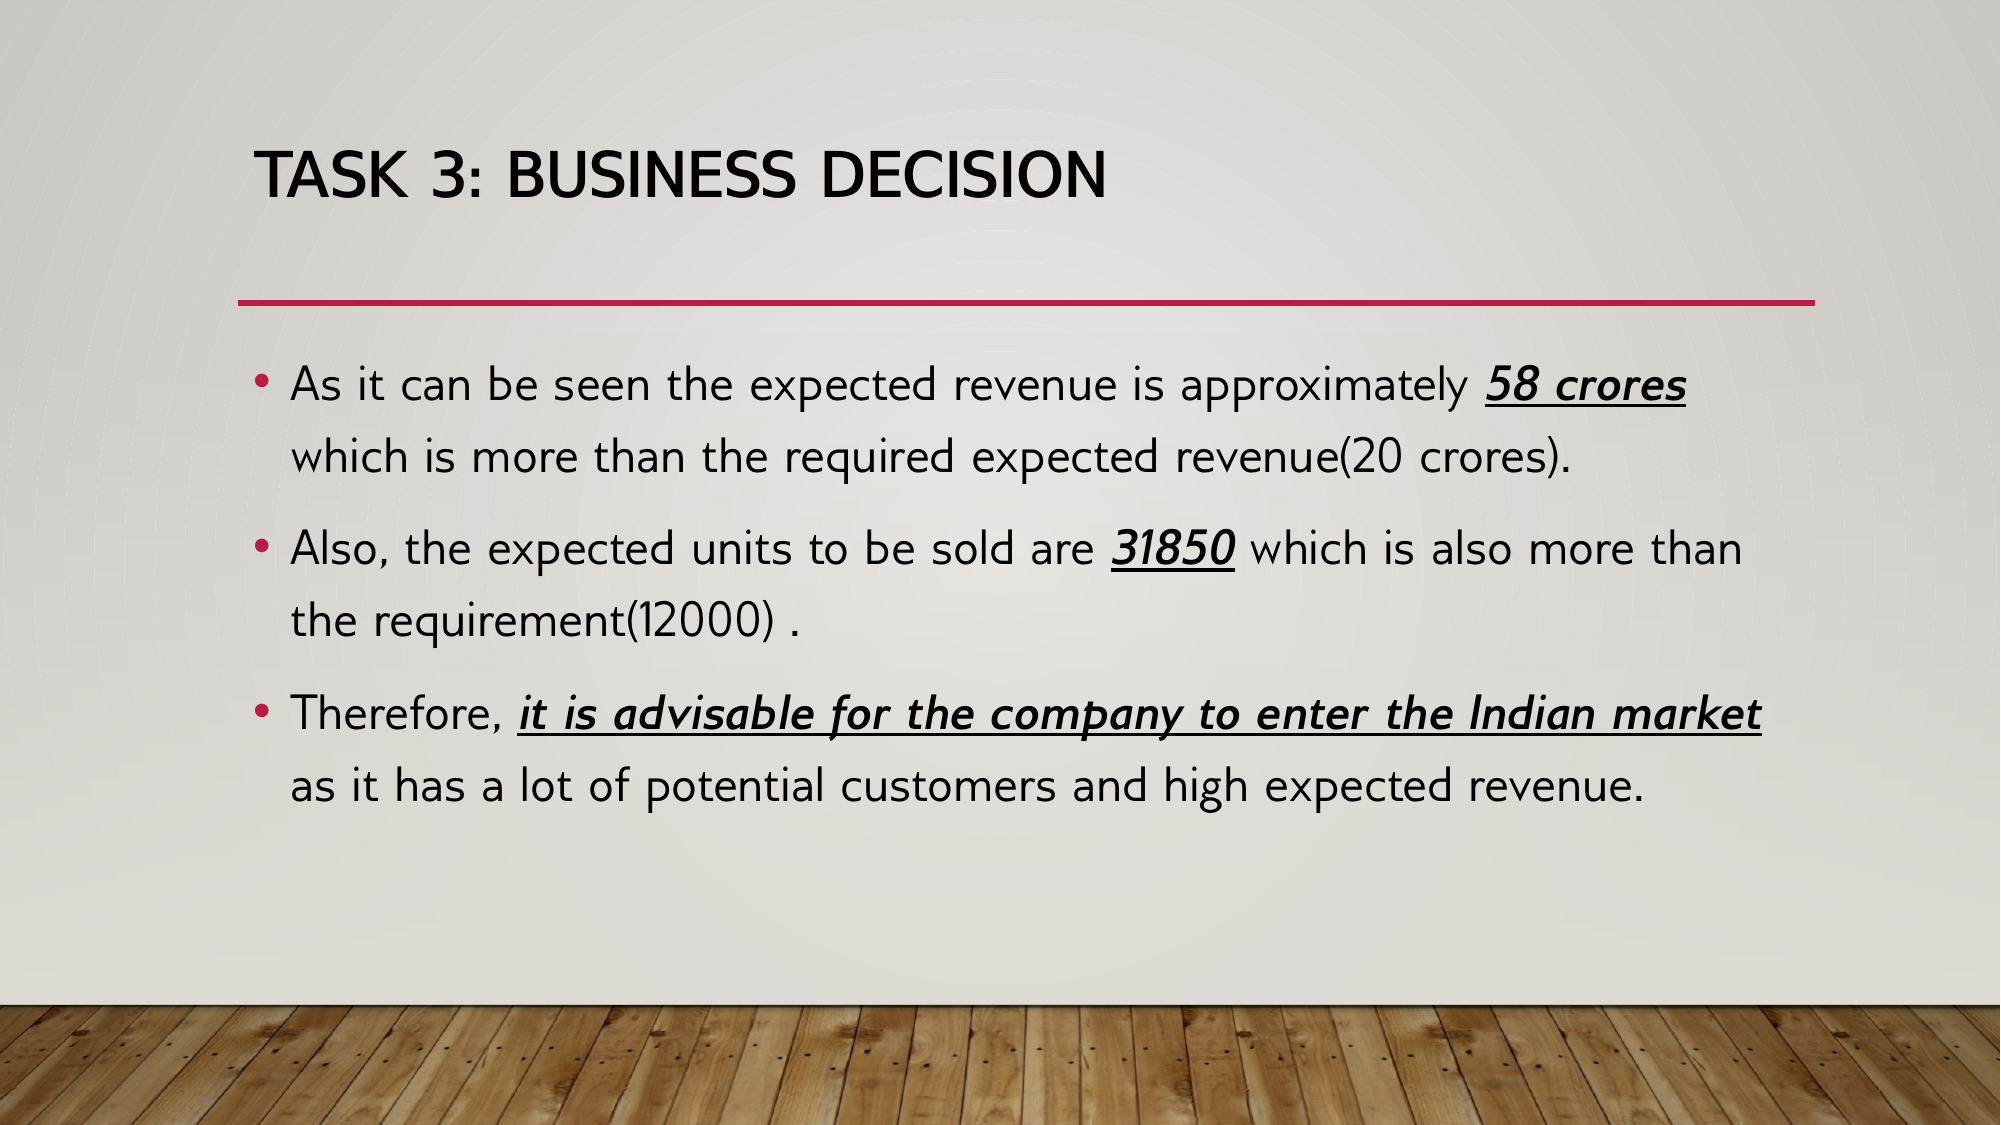

# Task 3: Business Decision
As it can be seen the expected revenue is approximately 58 crores which is more than the required expected revenue(20 crores).
Also, the expected units to be sold are 31850 which is also more than the requirement(12000) .
Therefore, it is advisable for the company to enter the Indian market as it has a lot of potential customers and high expected revenue.